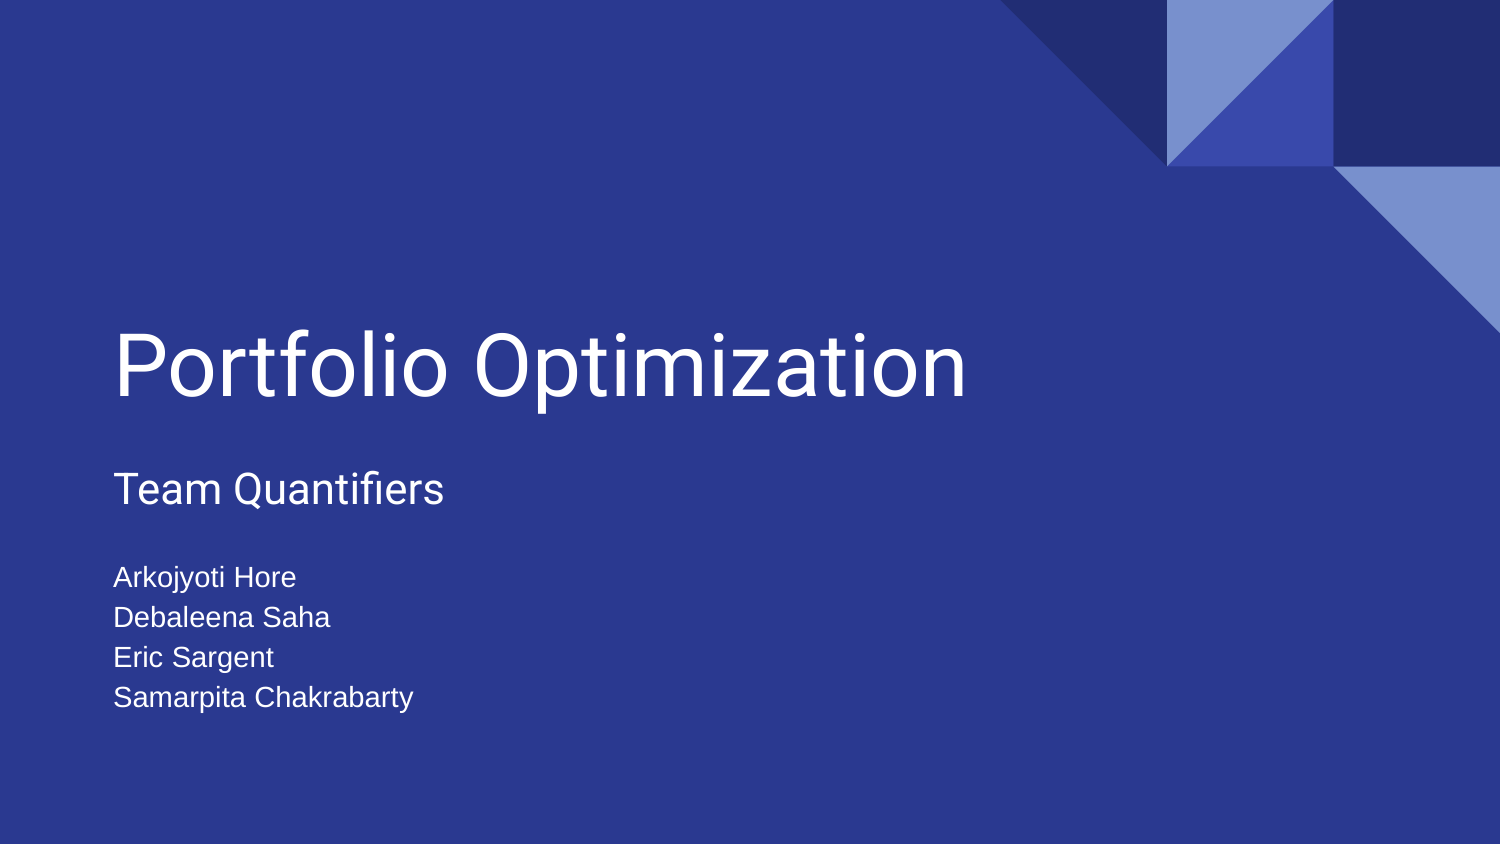

# Portfolio Optimization
Team Quantifiers

Arkojyoti Hore
Debaleena Saha
Eric Sargent
Samarpita Chakrabarty